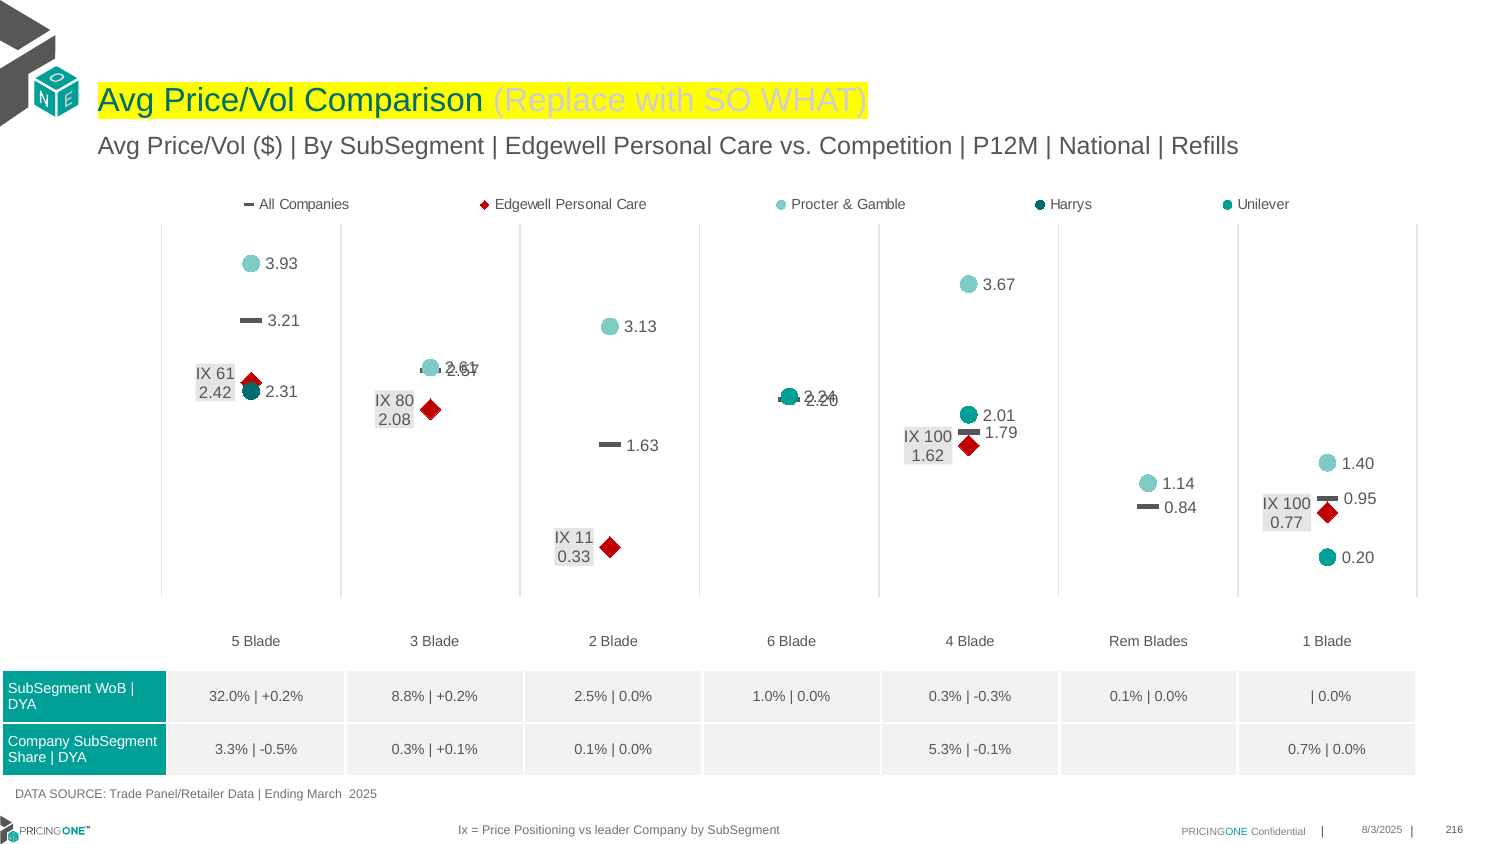

# Avg Price/Vol Comparison (Replace with SO WHAT)
Avg Price/Vol ($) | By SubSegment | Edgewell Personal Care vs. Competition | P12M | National | Refills

### Chart

| Category | All Companies | Edgewell Personal Care | Procter & Gamble | Harrys | Unilever |
|---|---|---|---|---|---|
| IX 61 | 3.21 | 2.42 | 3.93 | 2.31 | None |
| IX 80 | 2.57 | 2.08 | 2.61 | None | None |
| IX 11 | 1.63 | 0.33 | 3.13 | None | None |
| None | 2.2 | None | None | None | 2.24 |
| IX 100 | 1.79 | 1.62 | 3.67 | None | 2.01 |
| None | 0.84 | None | 1.14 | None | None |
| IX 100 | 0.95 | 0.77 | 1.4 | None | 0.2 |
|  | 5 Blade | 3 Blade | 2 Blade | 6 Blade | 4 Blade | Rem Blades | 1 Blade |
| --- | --- | --- | --- | --- | --- | --- | --- |
| SubSegment WoB | DYA | 32.0% | +0.2% | 8.8% | +0.2% | 2.5% | 0.0% | 1.0% | 0.0% | 0.3% | -0.3% | 0.1% | 0.0% | | 0.0% |
| Company SubSegment Share | DYA | 3.3% | -0.5% | 0.3% | +0.1% | 0.1% | 0.0% |  | 5.3% | -0.1% |  | 0.7% | 0.0% |
DATA SOURCE: Trade Panel/Retailer Data | Ending March  2025
Ix = Price Positioning vs leader Company by SubSegment
8/3/2025
216